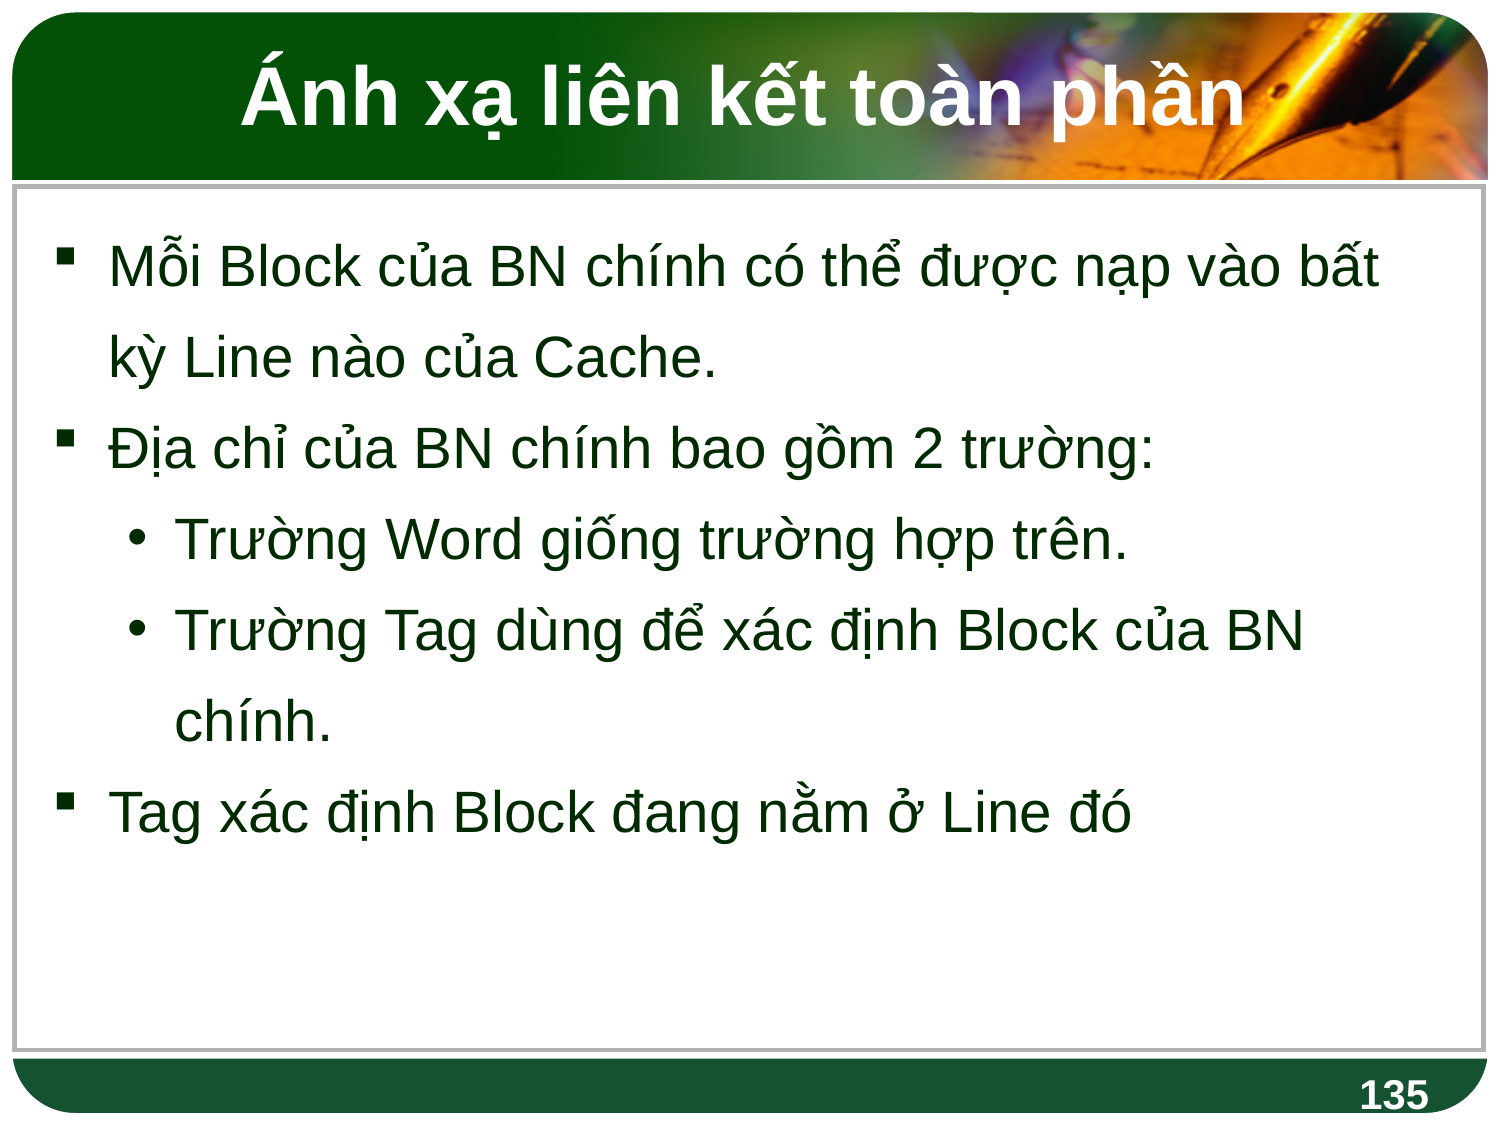

# Ánh xạ liên kết toàn phần
Mỗi Block của BN chính có thể được nạp vào bất kỳ Line nào của Cache.
Địa chỉ của BN chính bao gồm 2 trường:
Trường Word giống trường hợp trên.
Trường Tag dùng để xác định Block của BN chính.
Tag xác định Block đang nằm ở Line đó